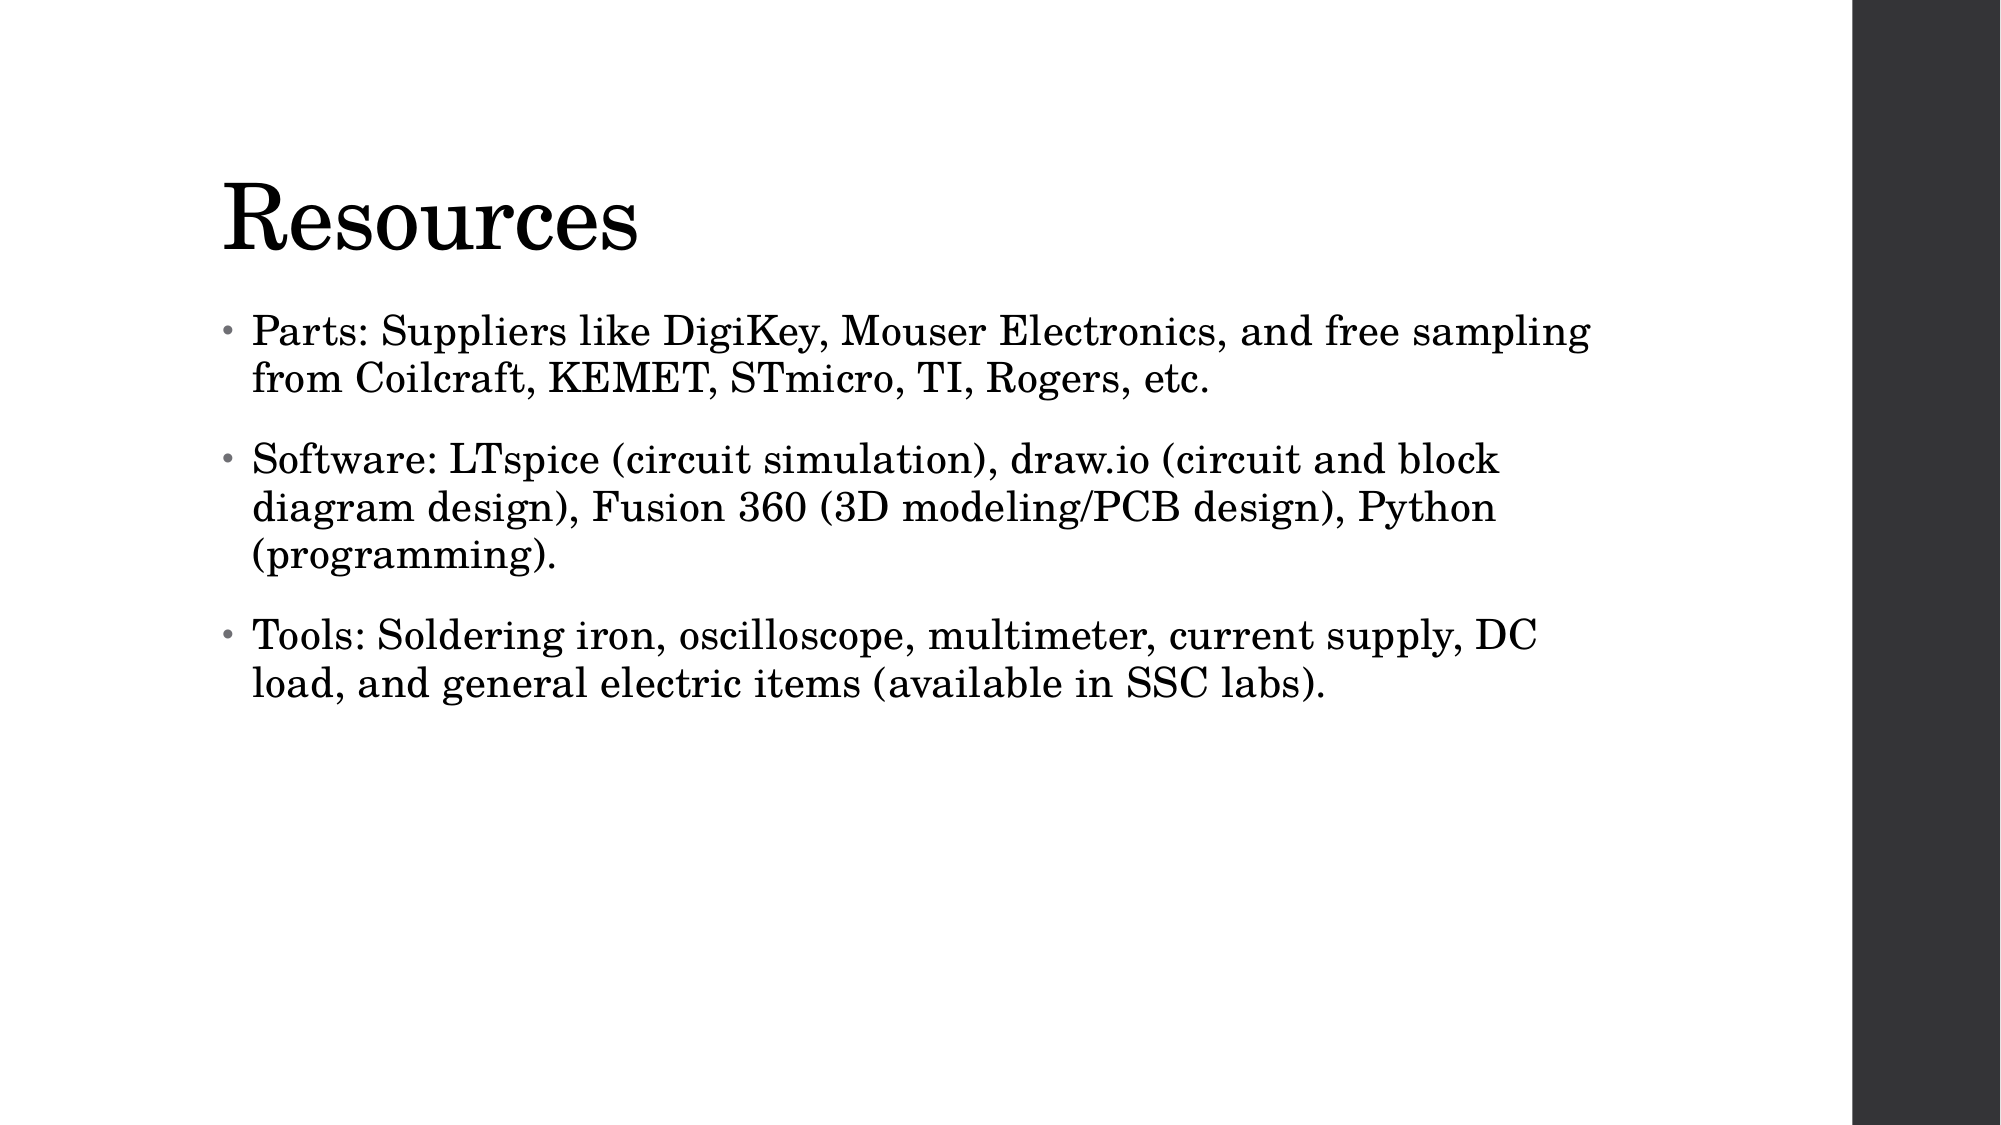

# Resources
Parts: Suppliers like DigiKey, Mouser Electronics, and free sampling from Coilcraft, KEMET, STmicro, TI, Rogers, etc.
Software: LTspice (circuit simulation), draw.io (circuit and block diagram design), Fusion 360 (3D modeling/PCB design), Python (programming).
Tools: Soldering iron, oscilloscope, multimeter, current supply, DC load, and general electric items (available in SSC labs).